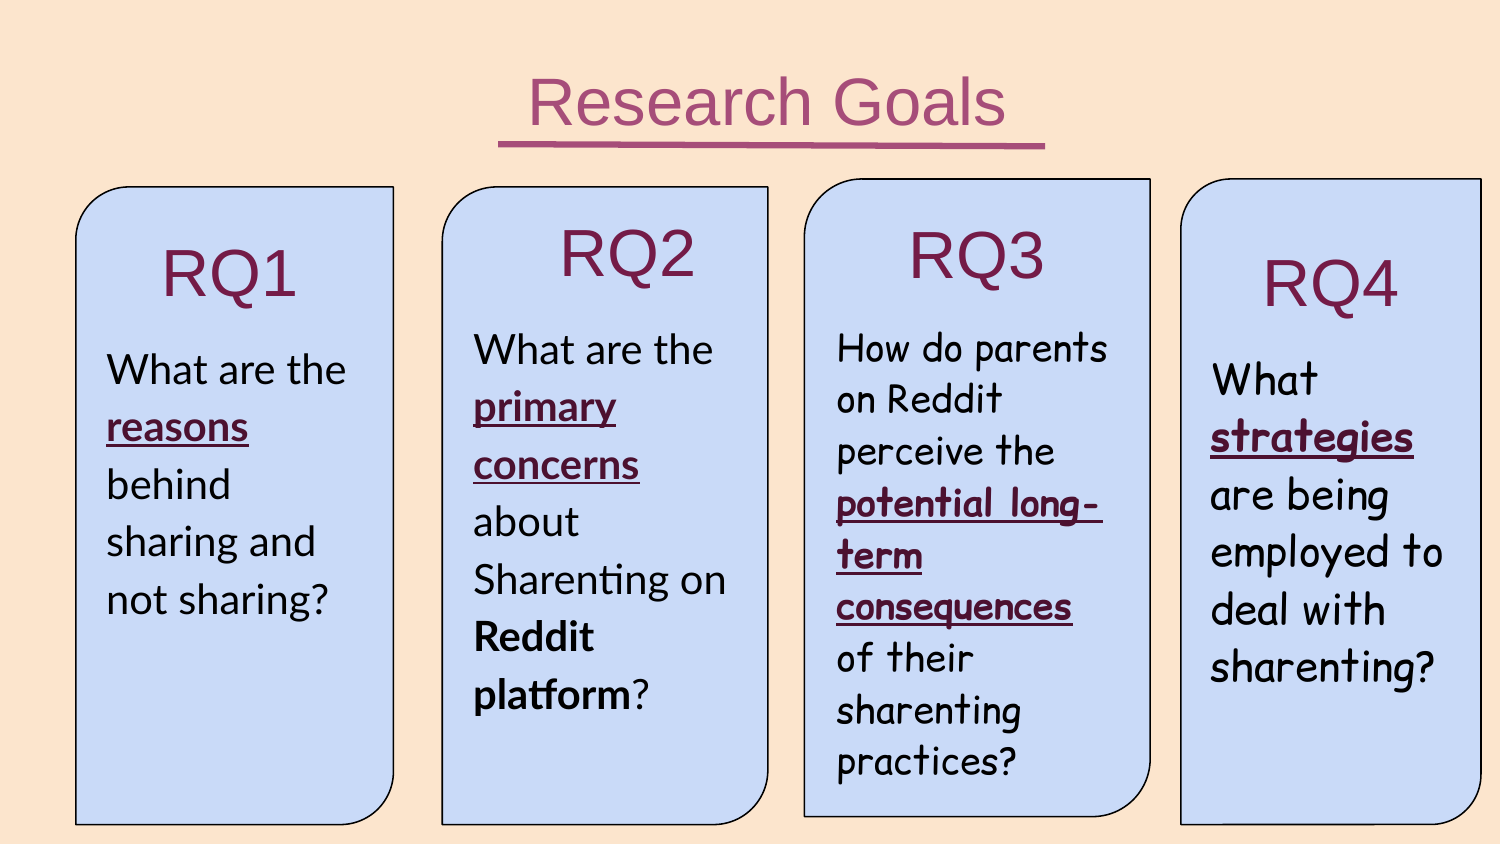

Research Goals
RQ4
What strategies are being employed to deal with sharenting?

RQ3
How do parents on Reddit perceive the potential long-term consequences of their sharenting practices?

   RQ1
What are the reasons behind sharing and not sharing?

        RQ2
What are the primary concerns about Sharenting on Reddit platform?